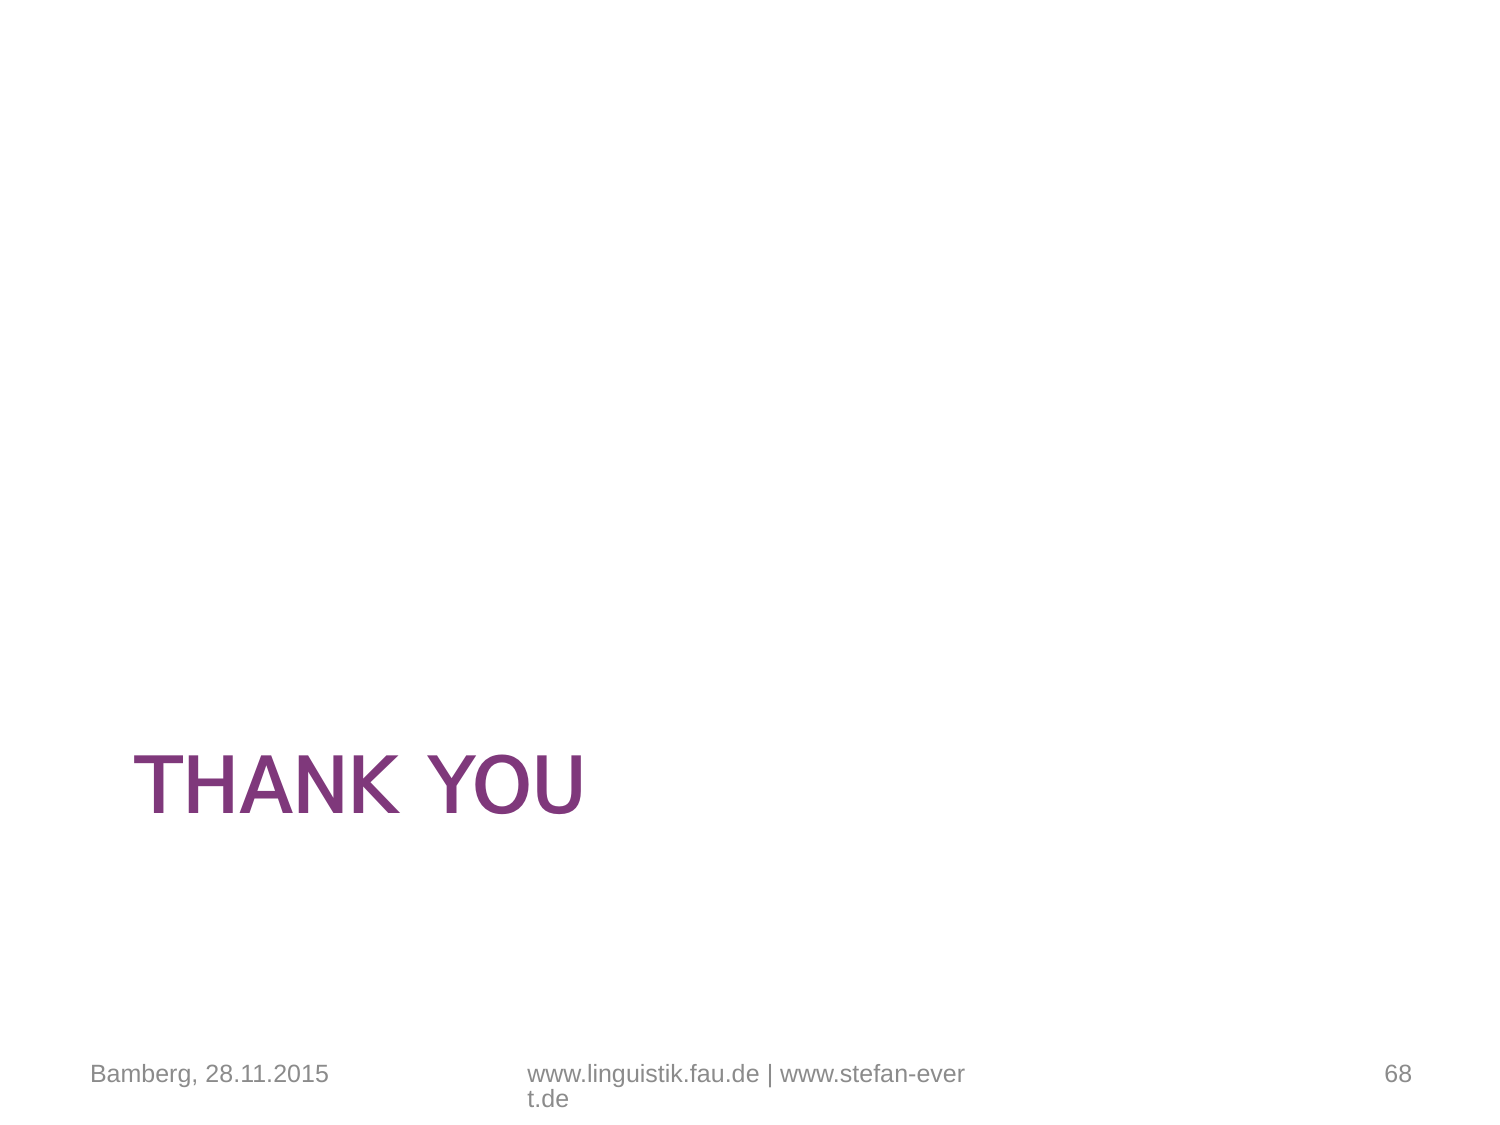

# Thank YoU
Bamberg, 28.11.2015
www.linguistik.fau.de | www.stefan-evert.de
68